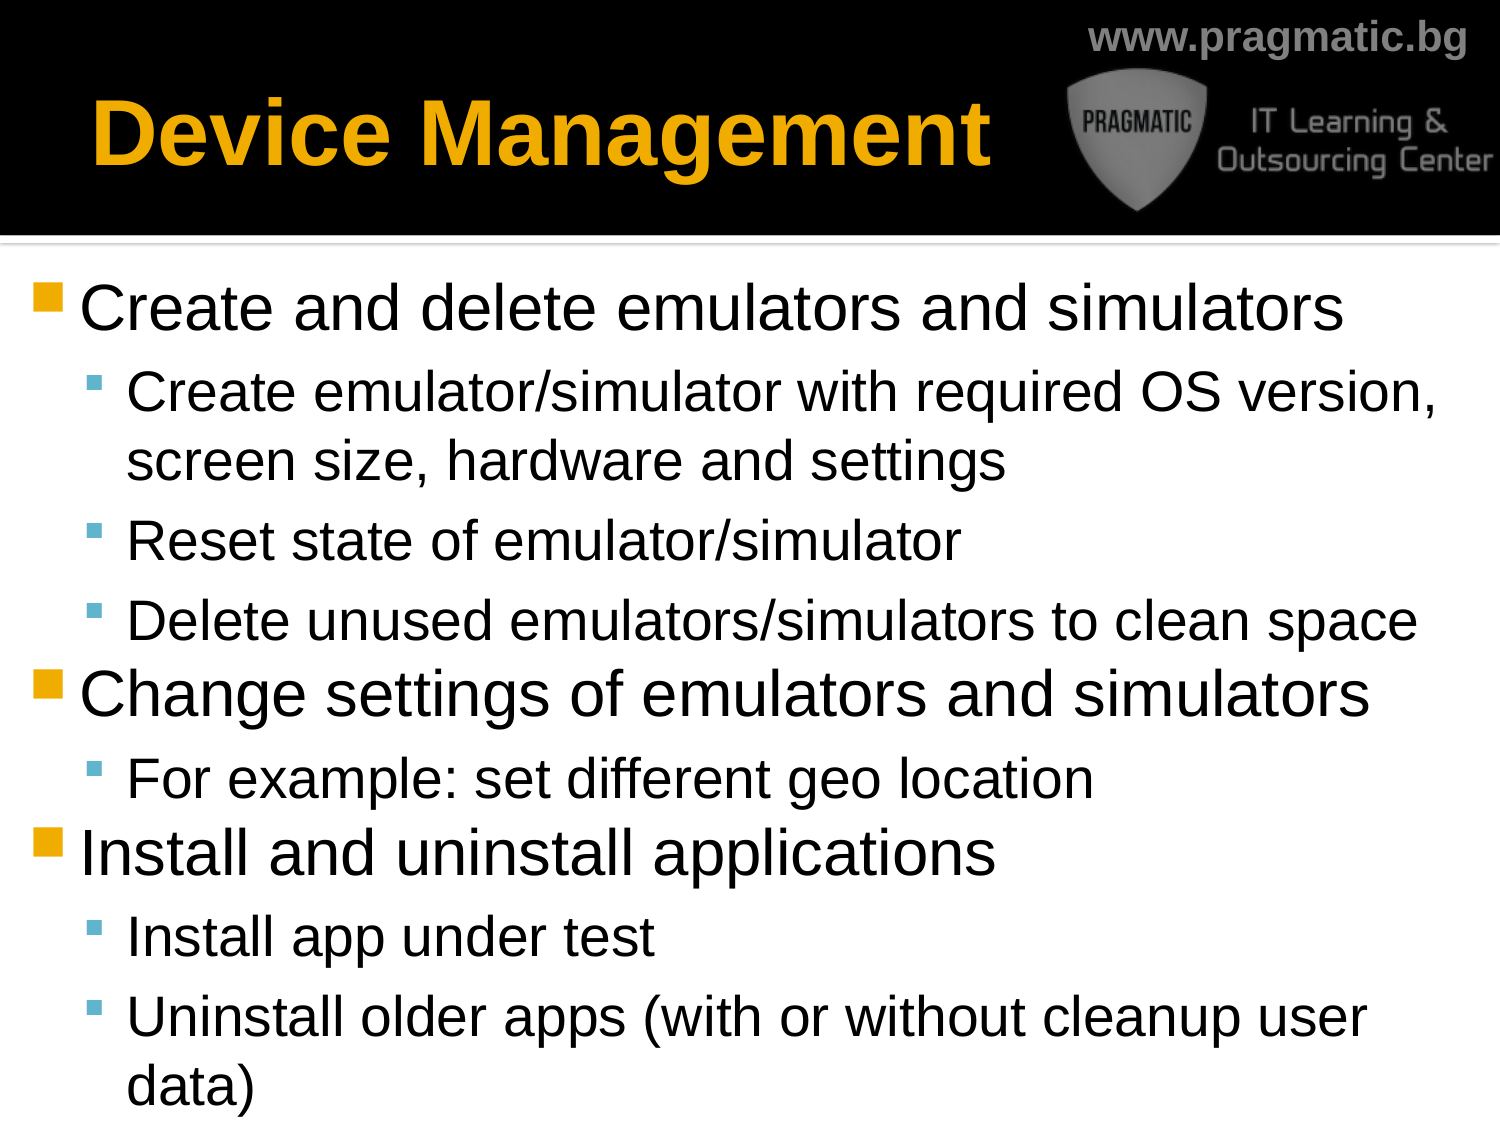

# Device Management
Create and delete emulators and simulators
Create emulator/simulator with required OS version, screen size, hardware and settings
Reset state of emulator/simulator
Delete unused emulators/simulators to clean space
Change settings of emulators and simulators
For example: set different geo location
Install and uninstall applications
Install app under test
Uninstall older apps (with or without cleanup user data)